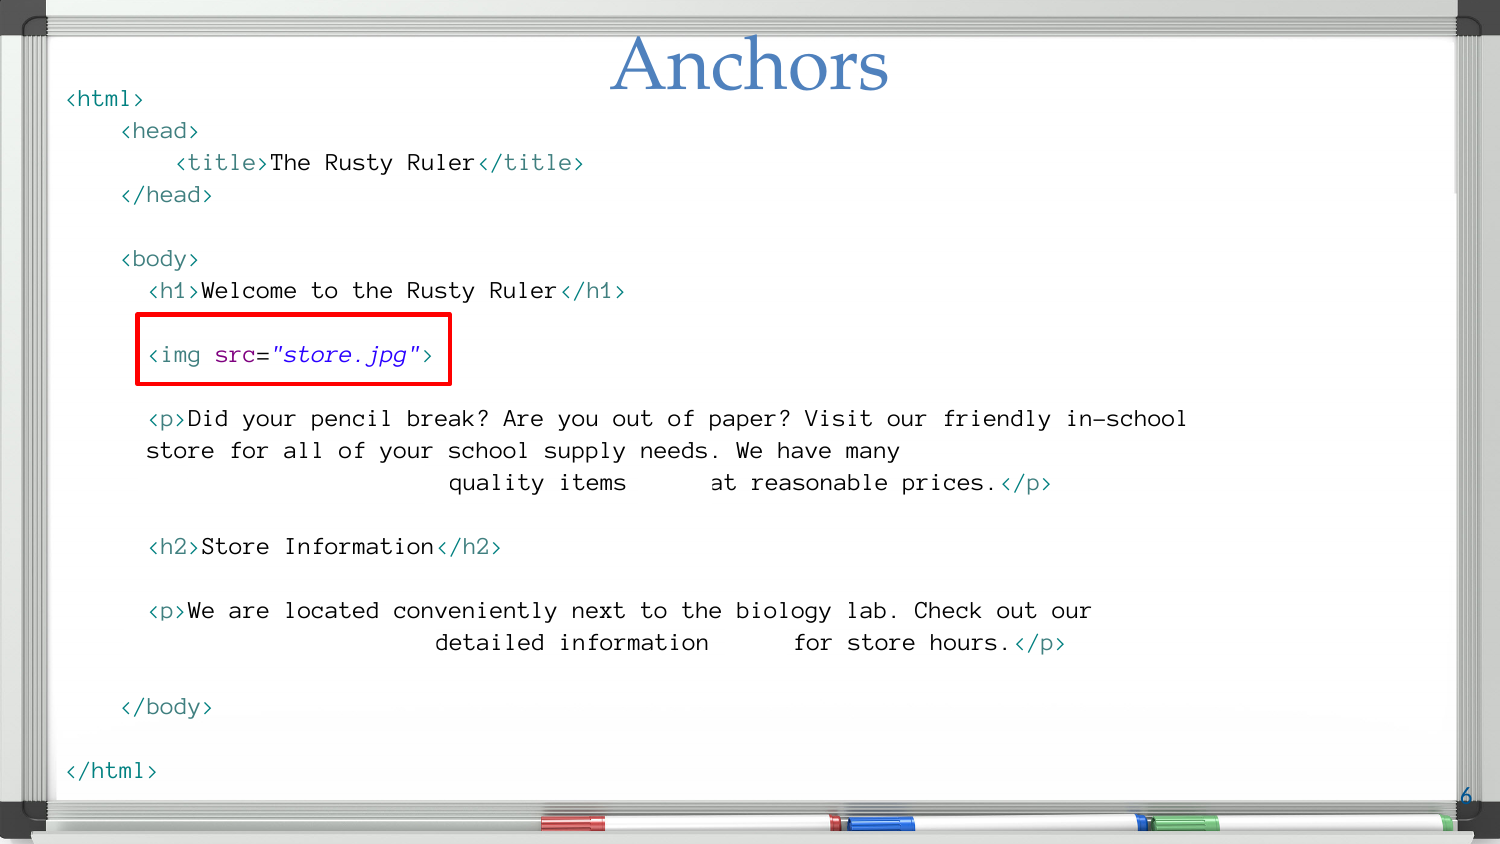

# Anchors
<html>
    <head>
        <title>The Rusty Ruler</title>
    </head>

    <body>
      <h1>Welcome to the Rusty Ruler</h1>

      <img src="store.jpg">

      <p>Did your pencil break? Are you out of paper? Visit our friendly in-school
      store for all of your school supply needs. We have many
      <a href="items.html"> quality items </a> at reasonable prices.</p>

      <h2>Store Information</h2>

      <p>We are located conveniently next to the biology lab. Check out our
      <a href="info.html"> detailed information </a> for store hours.</p>

    </body>

</html>

6